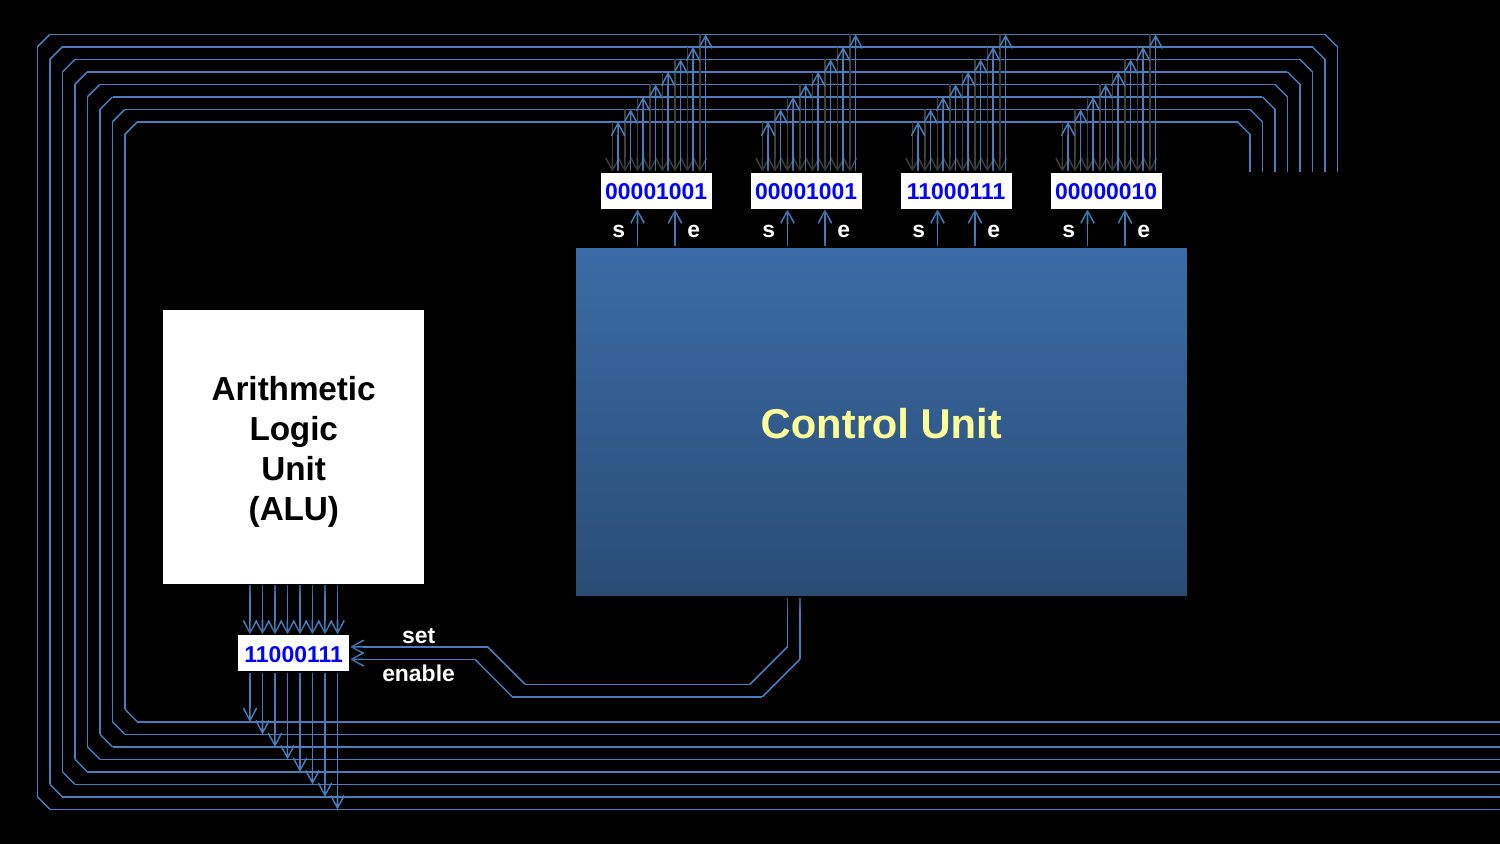

00001001
00001001
11000111
00000010
s
e
s
e
s
e
s
e
Control Unit
Arithmetic
Logic
Unit
(ALU)
set
11000111
enable